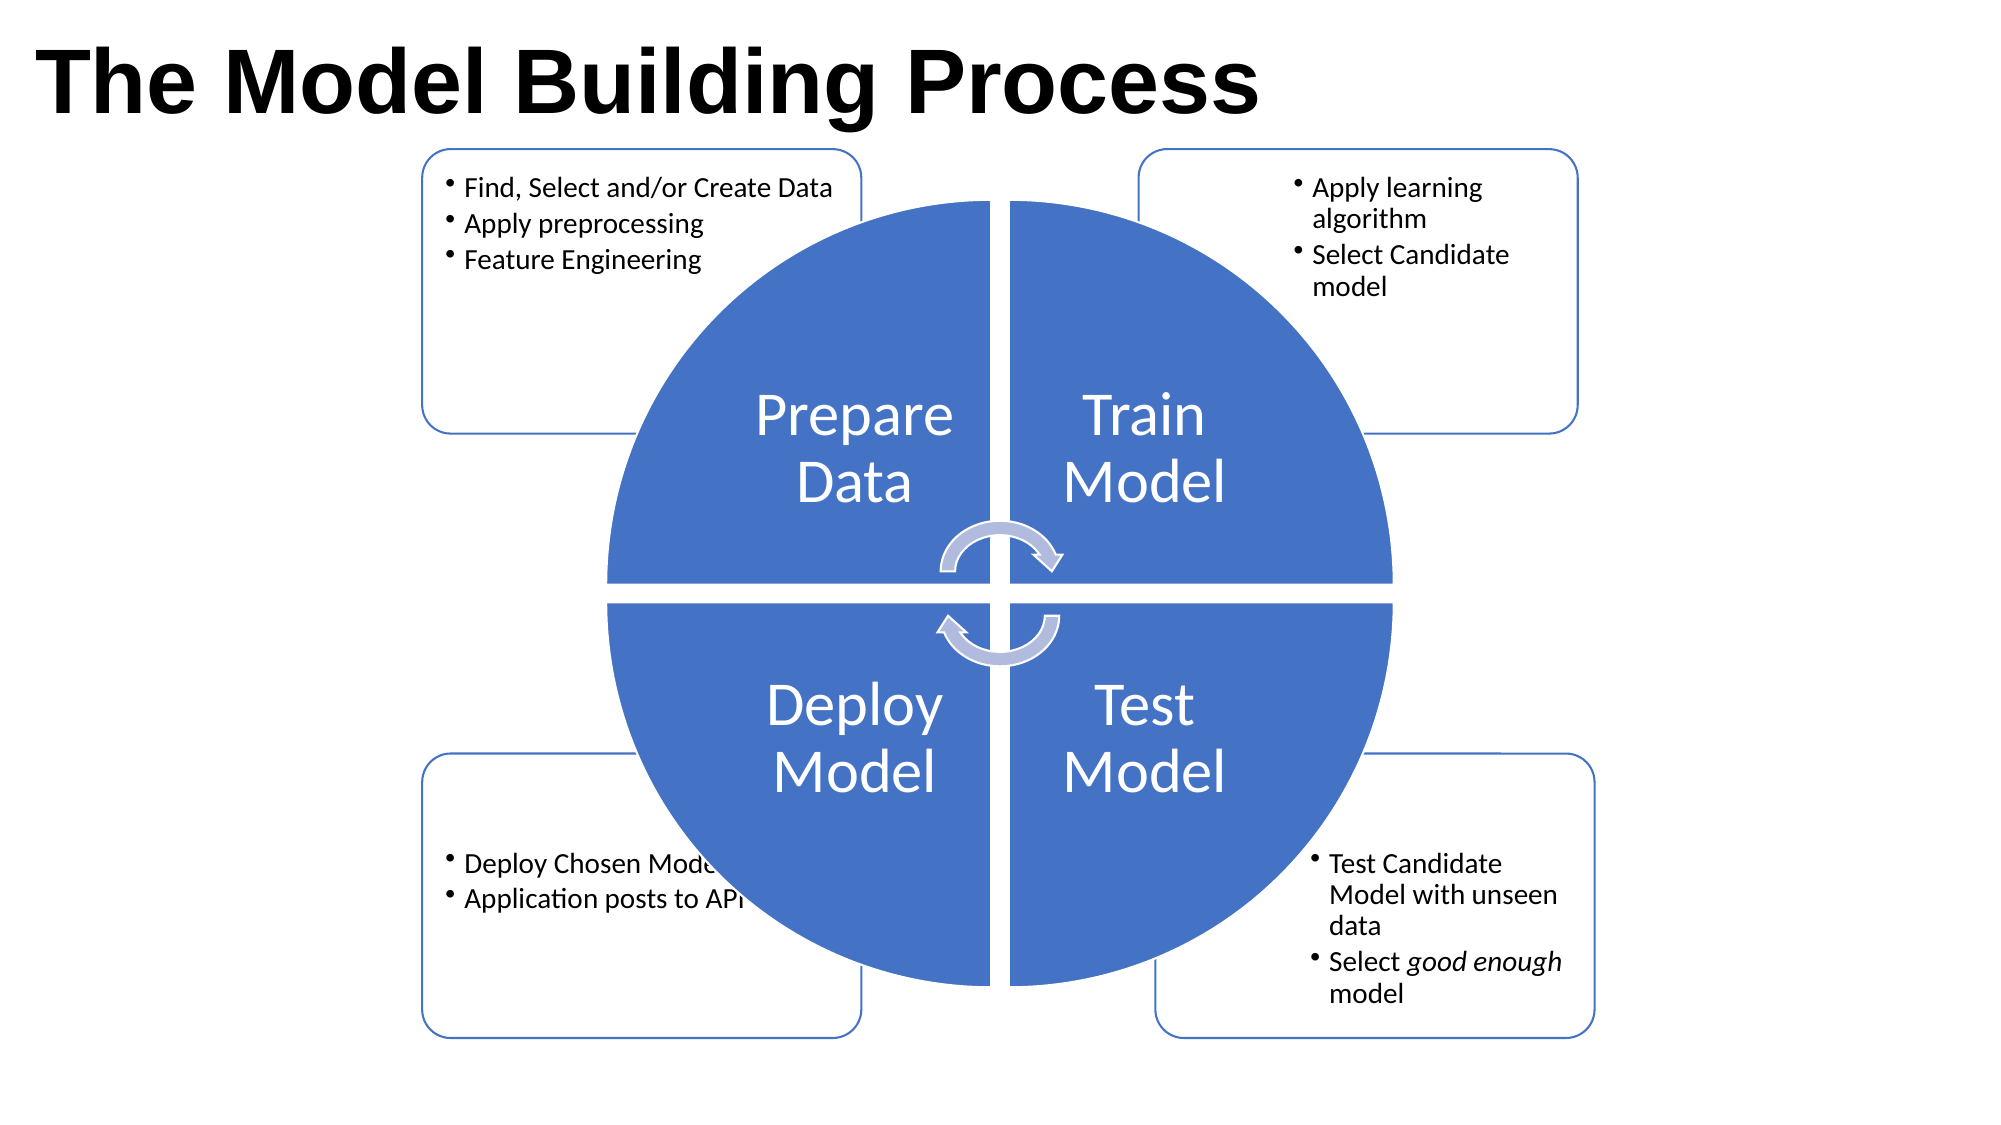

# The Model Building Process
Test Candidate Model with unseen data
Select good enough model
Deploy Chosen Model
Application posts to API
Apply learning algorithm
Select Candidate model
Find, Select and/or Create Data
Apply preprocessing
Feature Engineering
Prepare Data
Train Model
Test Model
Deploy Model